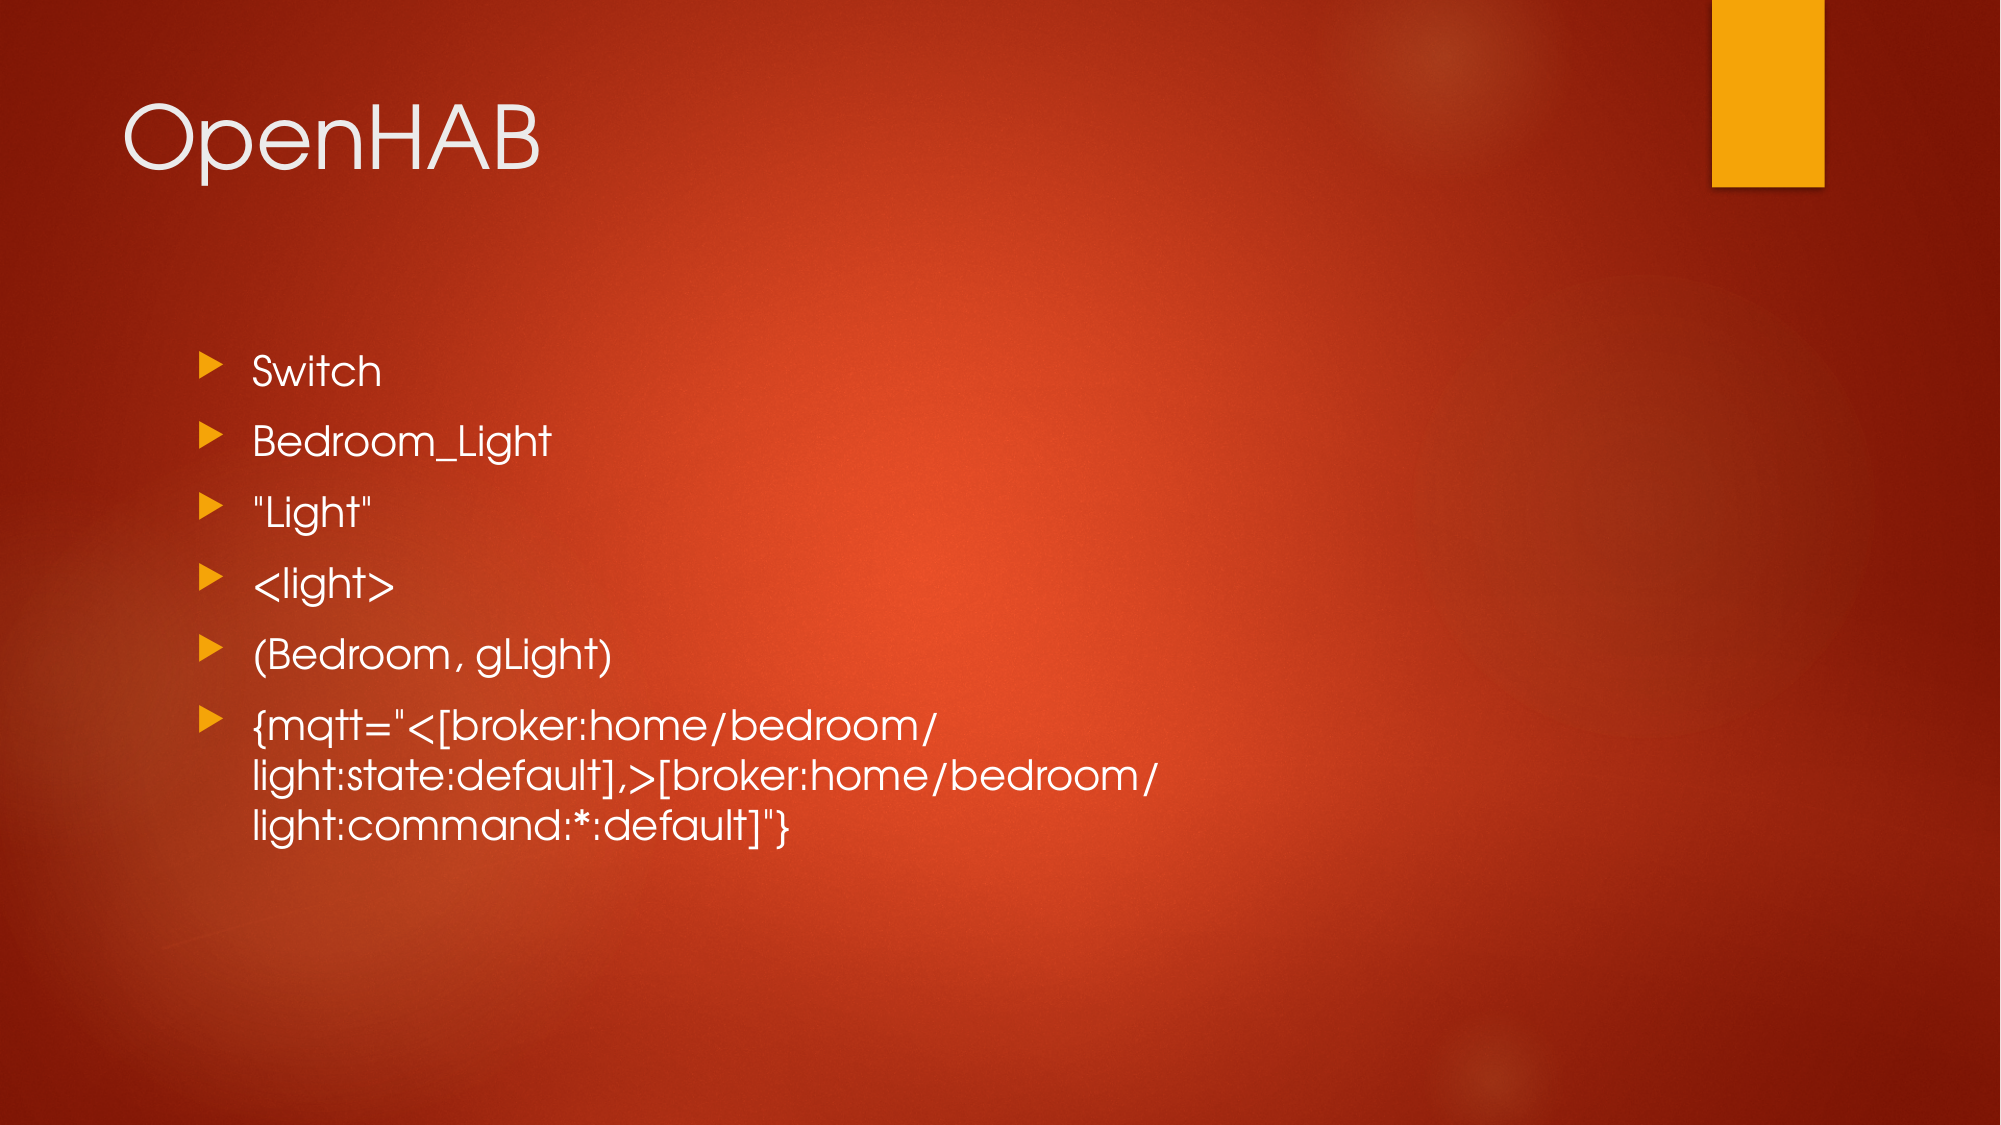

# OpenHAB
Switch
Bedroom_Light
"Light"
<light>
(Bedroom, gLight)
{mqtt="<[broker:home/bedroom/light:state:default],>[broker:home/bedroom/light:command:*:default]"}